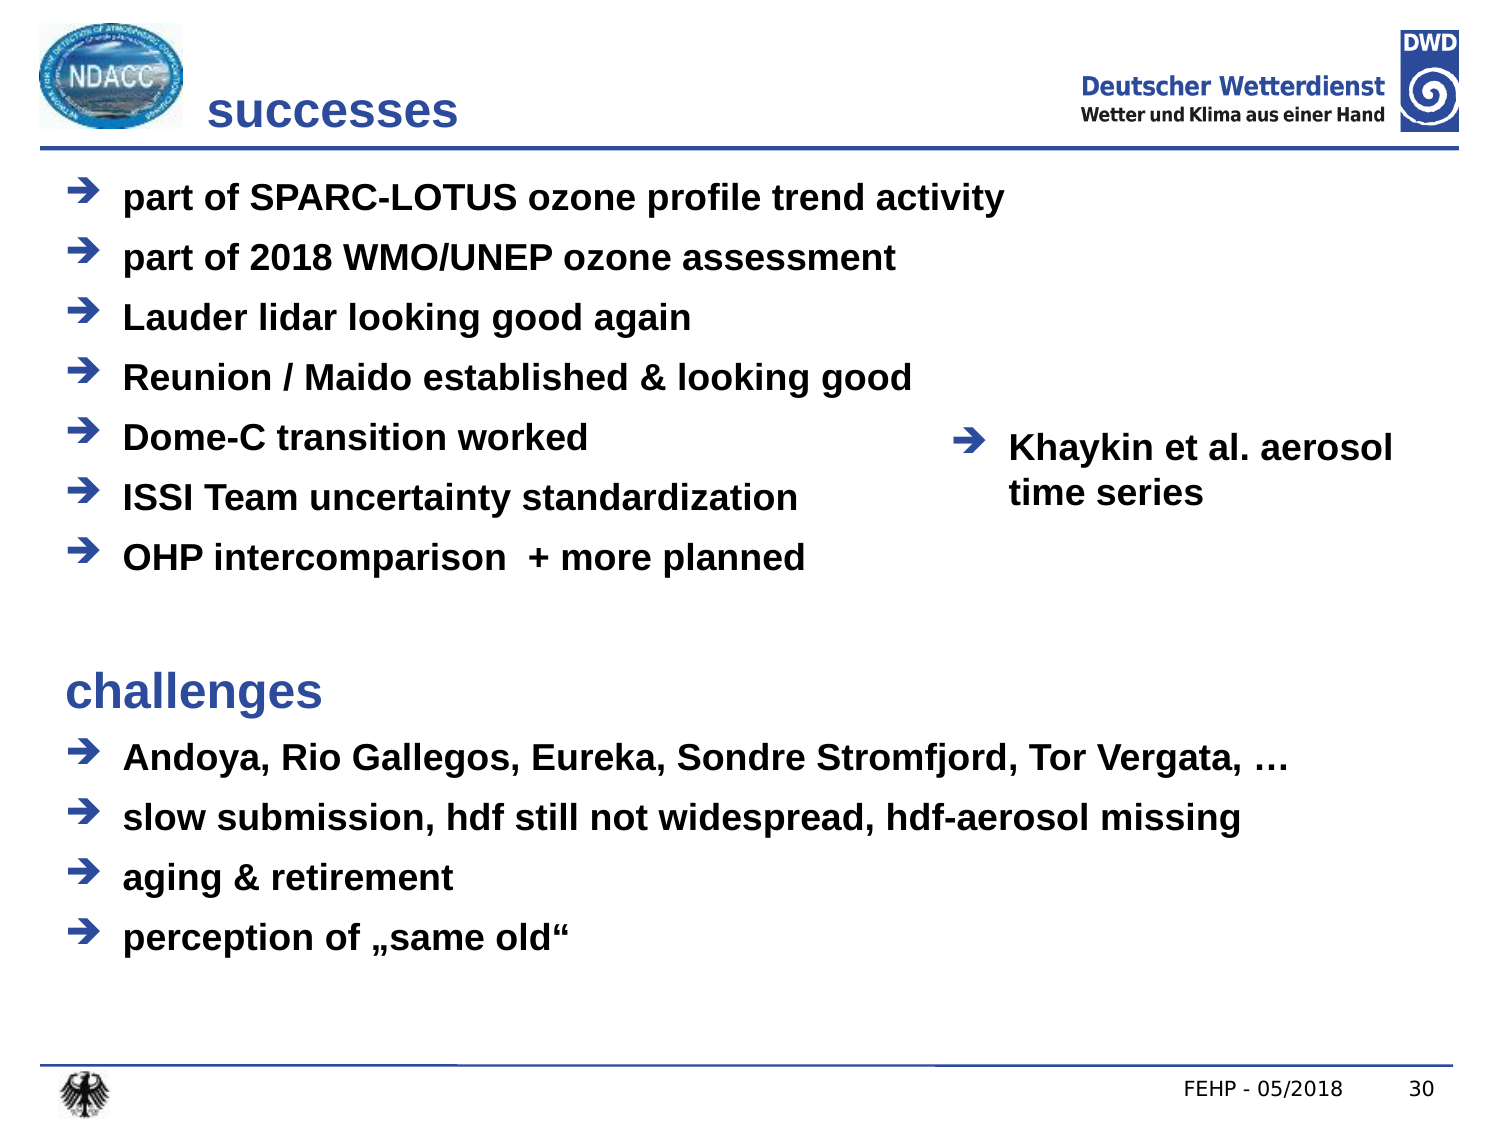

# successes
part of SPARC-LOTUS ozone profile trend activity
part of 2018 WMO/UNEP ozone assessment
Lauder lidar looking good again
Reunion / Maido established & looking good
Dome-C transition worked
ISSI Team uncertainty standardization
OHP intercomparison  + more planned
Khaykin et al. aerosol time series
challenges
Andoya, Rio Gallegos, Eureka, Sondre Stromfjord, Tor Vergata, …
slow submission, hdf still not widespread, hdf-aerosol missing
aging & retirement
perception of „same old“
FEHP - 05/2018
30